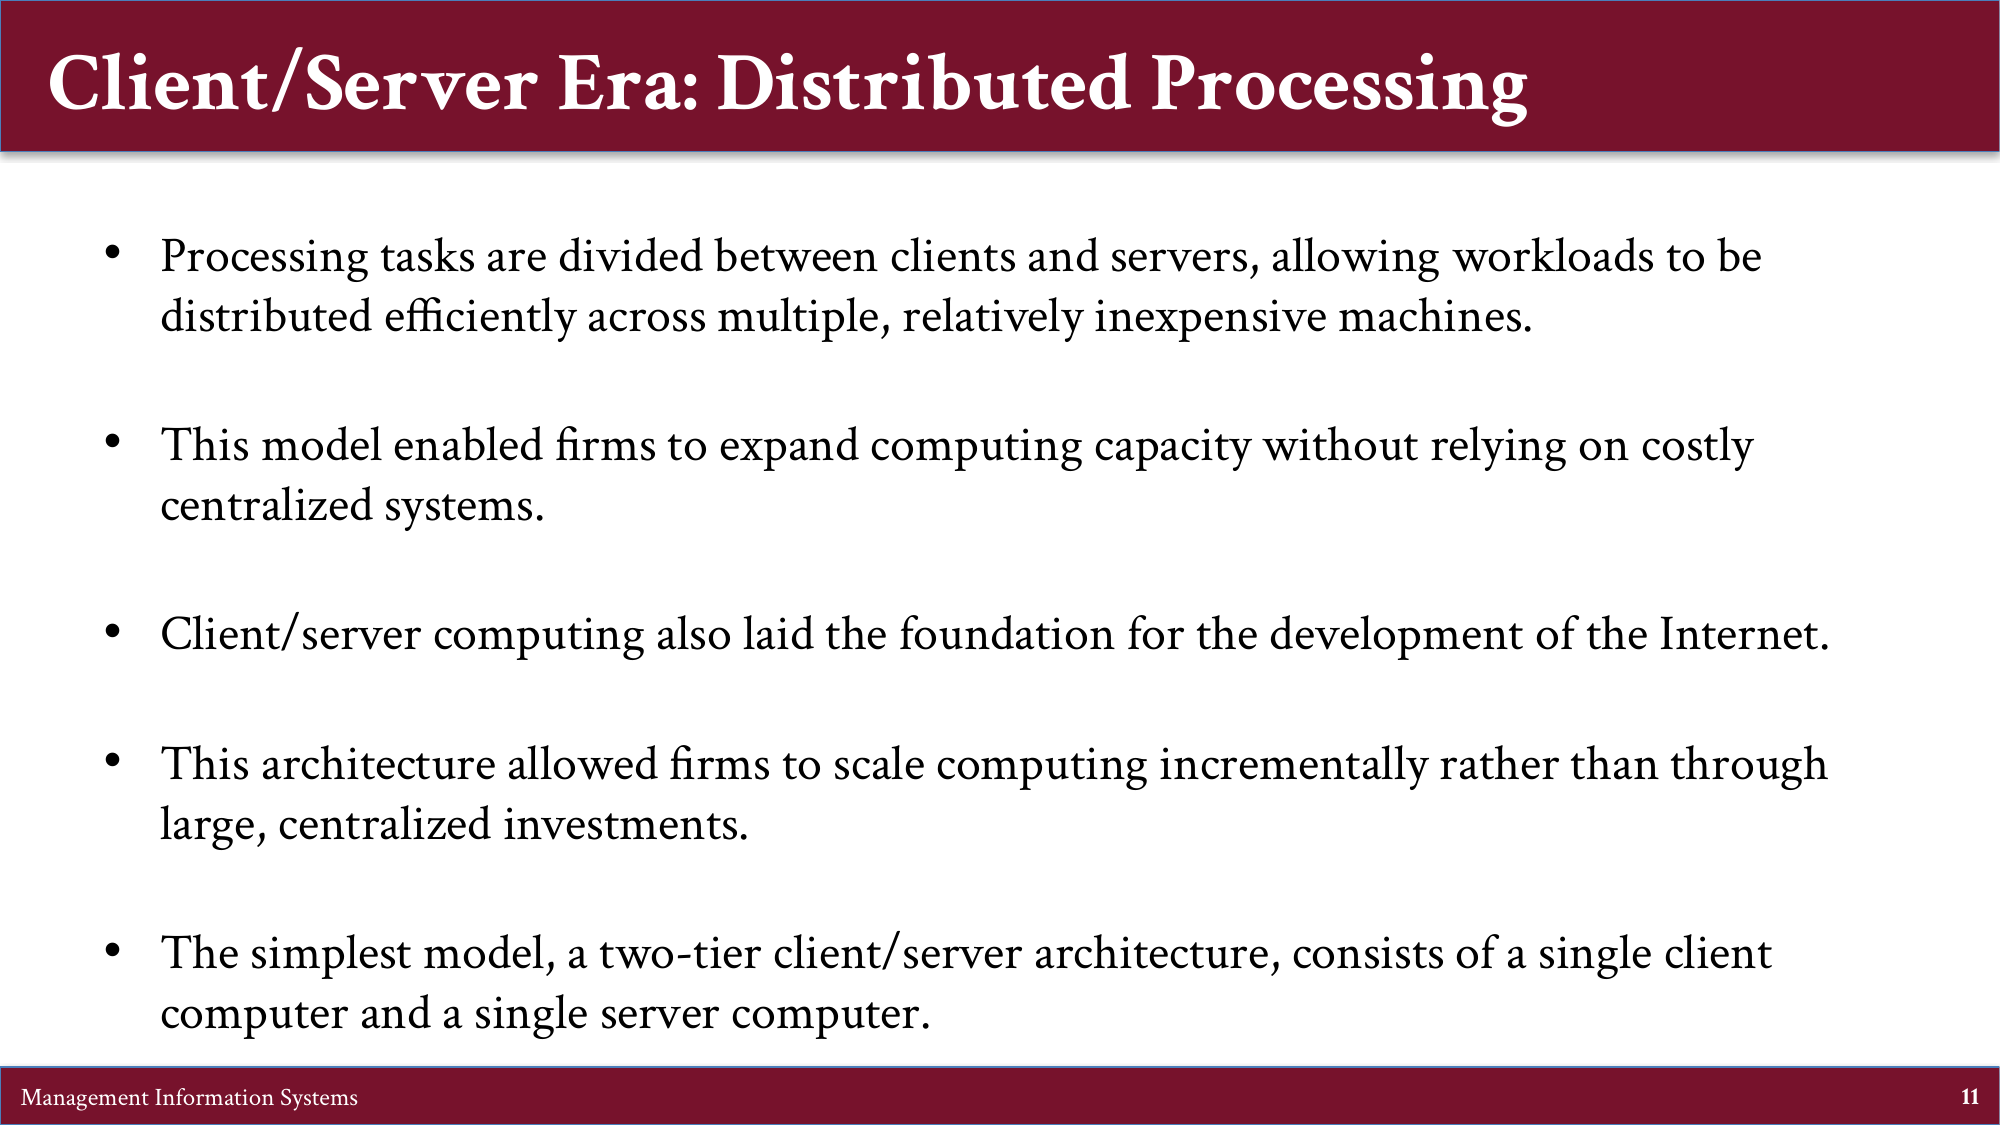

# Client/Server Era: Distributed Processing
Processing tasks are divided between clients and servers, allowing workloads to be distributed efficiently across multiple, relatively inexpensive machines.

This model enabled firms to expand computing capacity without relying on costly centralized systems.

Client/server computing also laid the foundation for the development of the Internet.

This architecture allowed firms to scale computing incrementally rather than through large, centralized investments.

The simplest model, a two-tier client/server architecture, consists of a single client computer and a single server computer.

 Management Information Systems
11